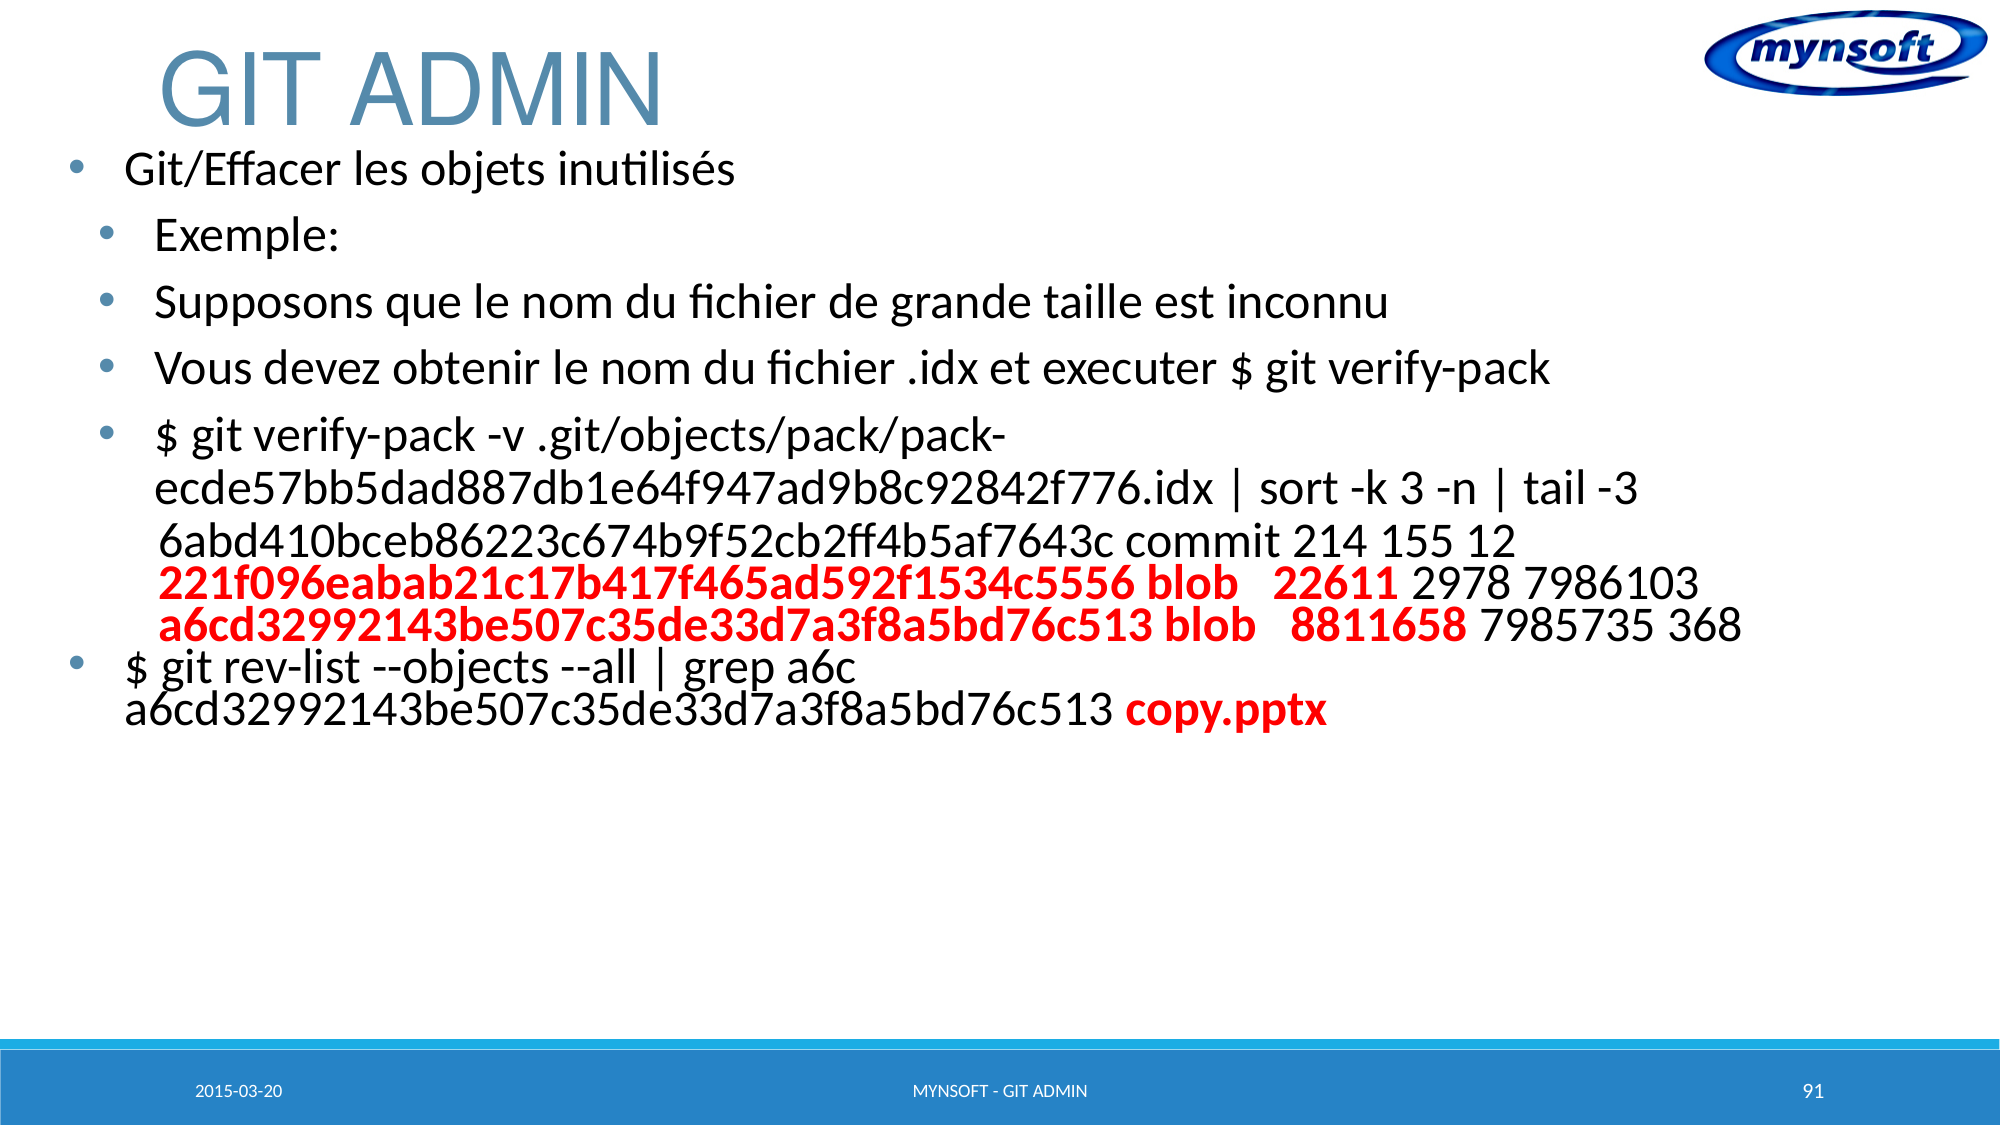

# GIT ADMIN
Git/Effacer les objets inutilisés
Exemple:
Supposons que le nom du fichier de grande taille est inconnu
Vous devez obtenir le nom du fichier .idx et executer $ git verify-pack
$ git verify-pack -v .git/objects/pack/pack-ecde57bb5dad887db1e64f947ad9b8c92842f776.idx | sort -k 3 -n | tail -3
6abd410bceb86223c674b9f52cb2ff4b5af7643c commit 214 155 12
221f096eabab21c17b417f465ad592f1534c5556 blob   22611 2978 7986103
a6cd32992143be507c35de33d7a3f8a5bd76c513 blob   8811658 7985735 368
$ git rev-list --objects --all | grep a6c
     a6cd32992143be507c35de33d7a3f8a5bd76c513 copy.pptx

2015-03-20
MYNSOFT - GIT ADMIN
91